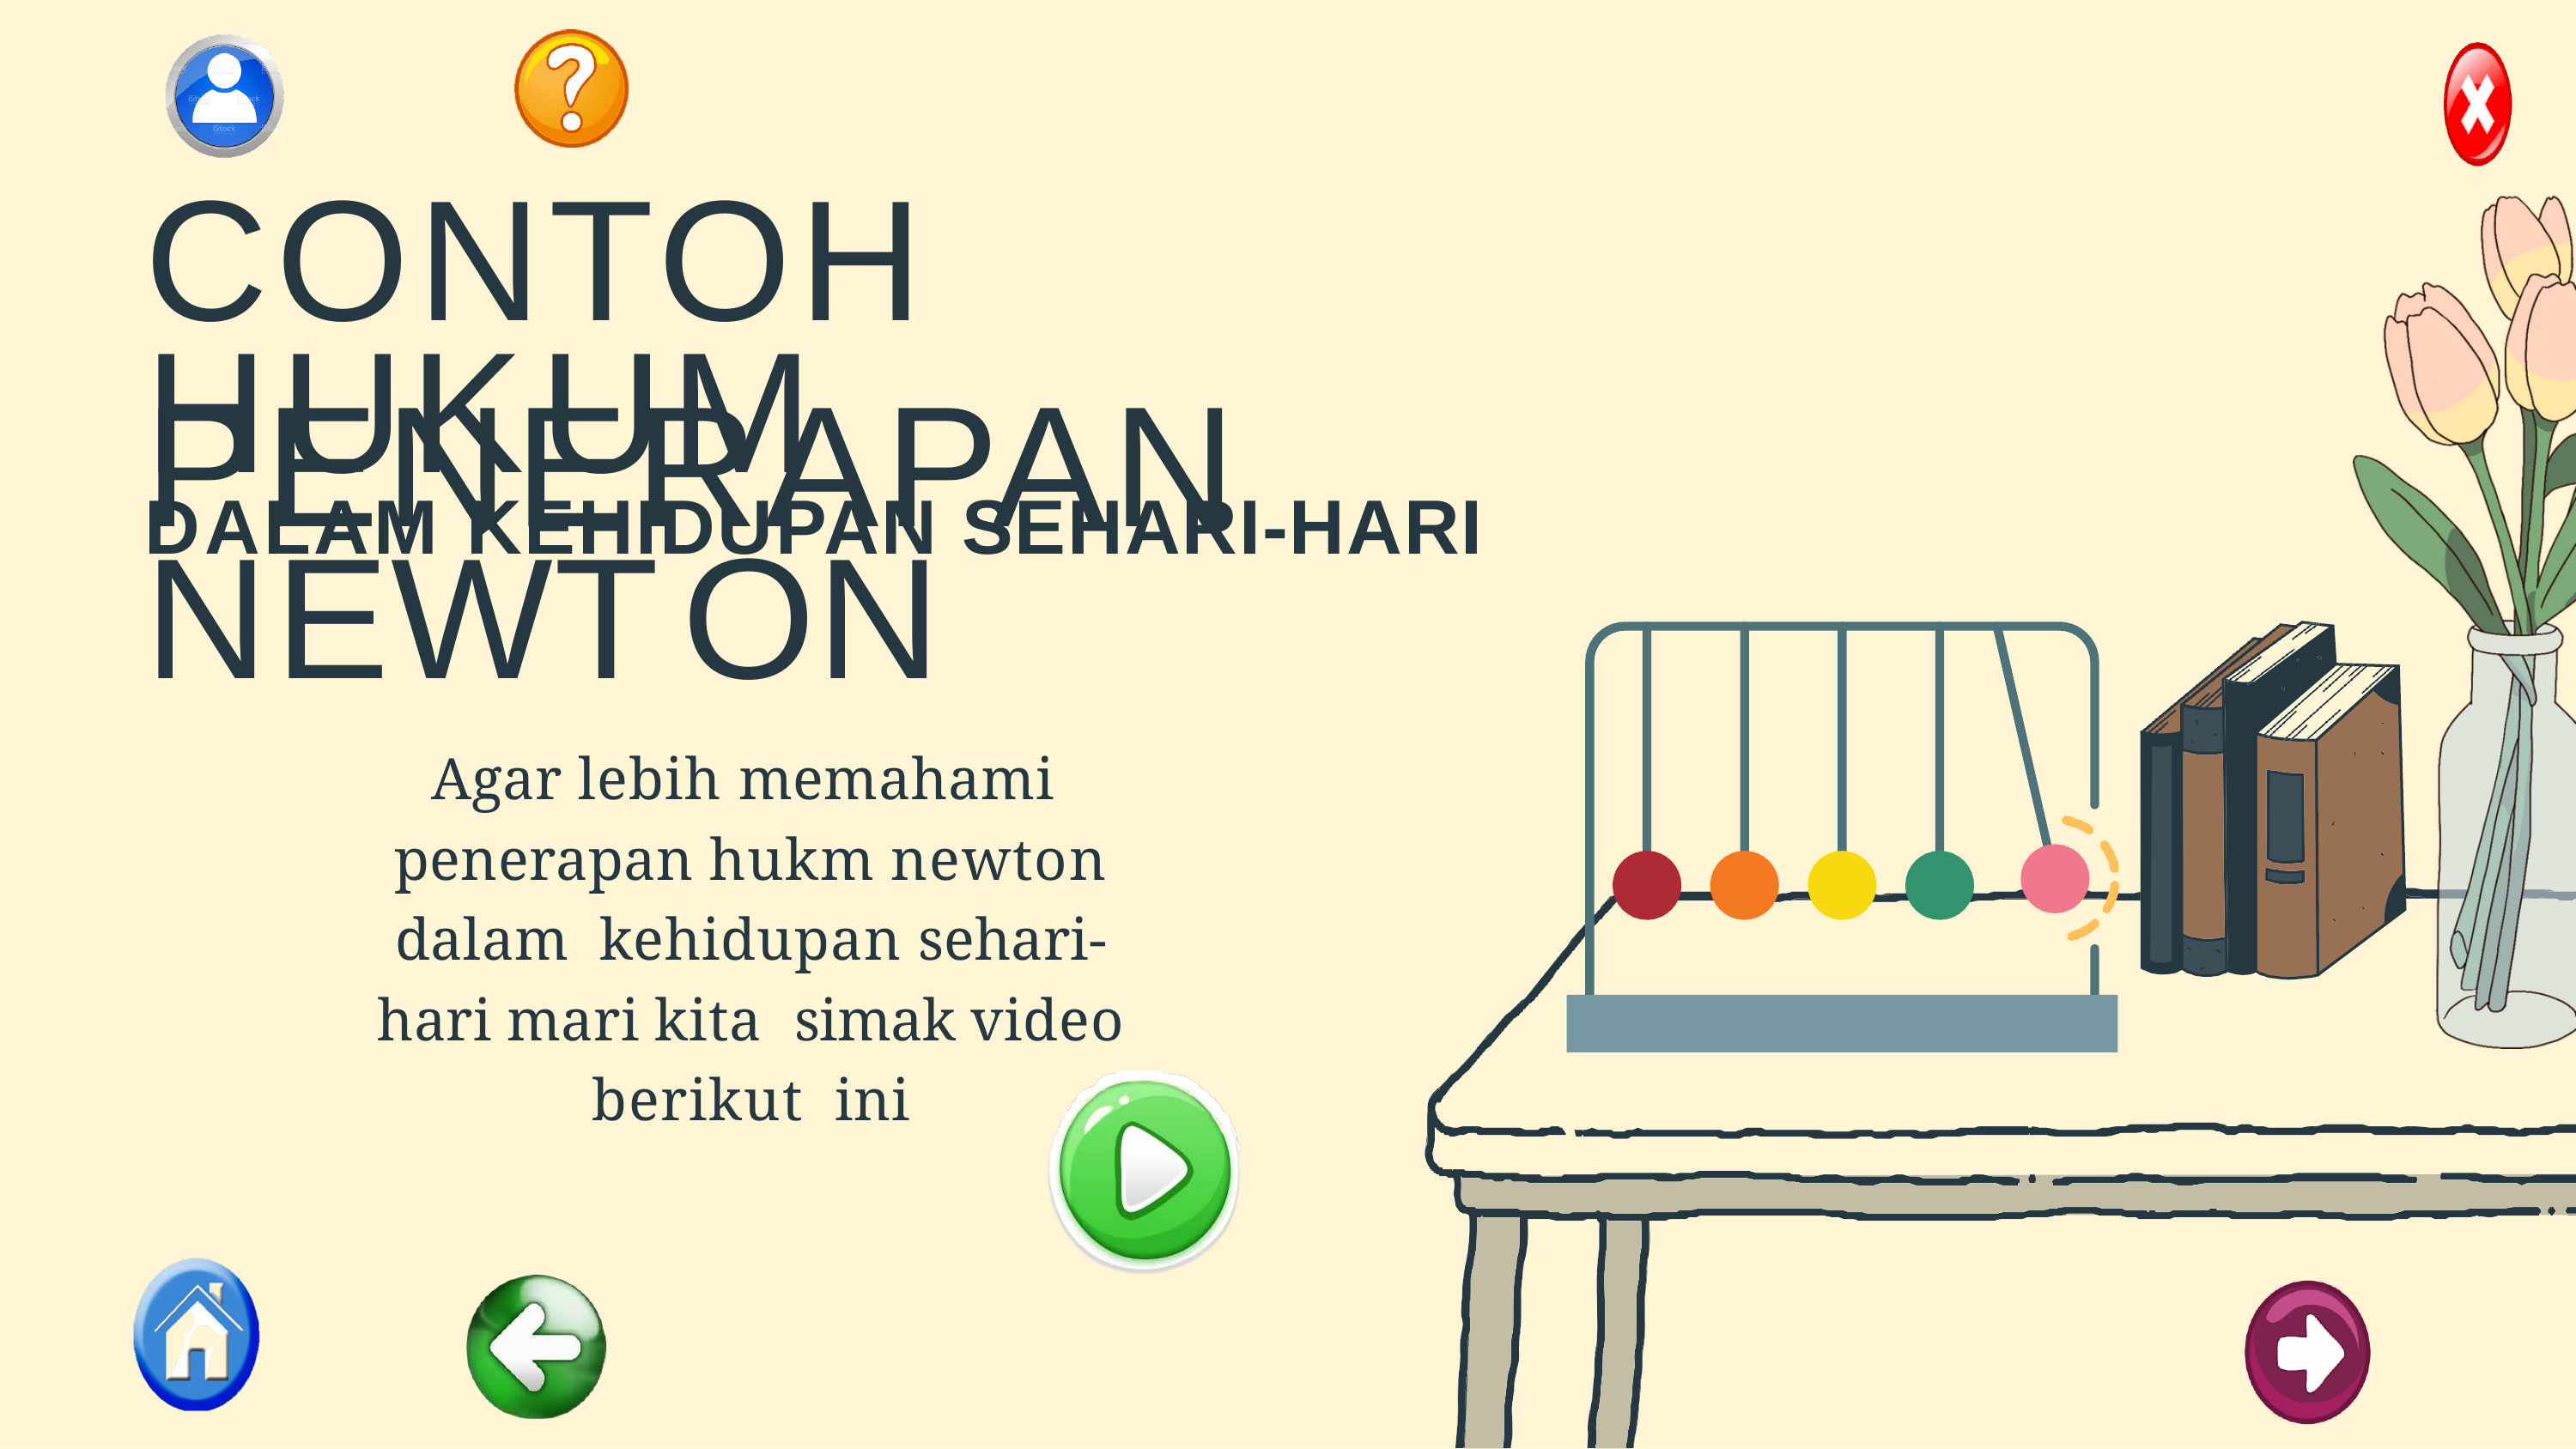

# CONTOH PENERAPAN

HUKUM NEWTON
DALAM KEHIDUPAN SEHARI-HARI

Agar lebih memahami  penerapan hukm newton dalam  kehidupan sehari-hari mari kita  simak video berikut  ini